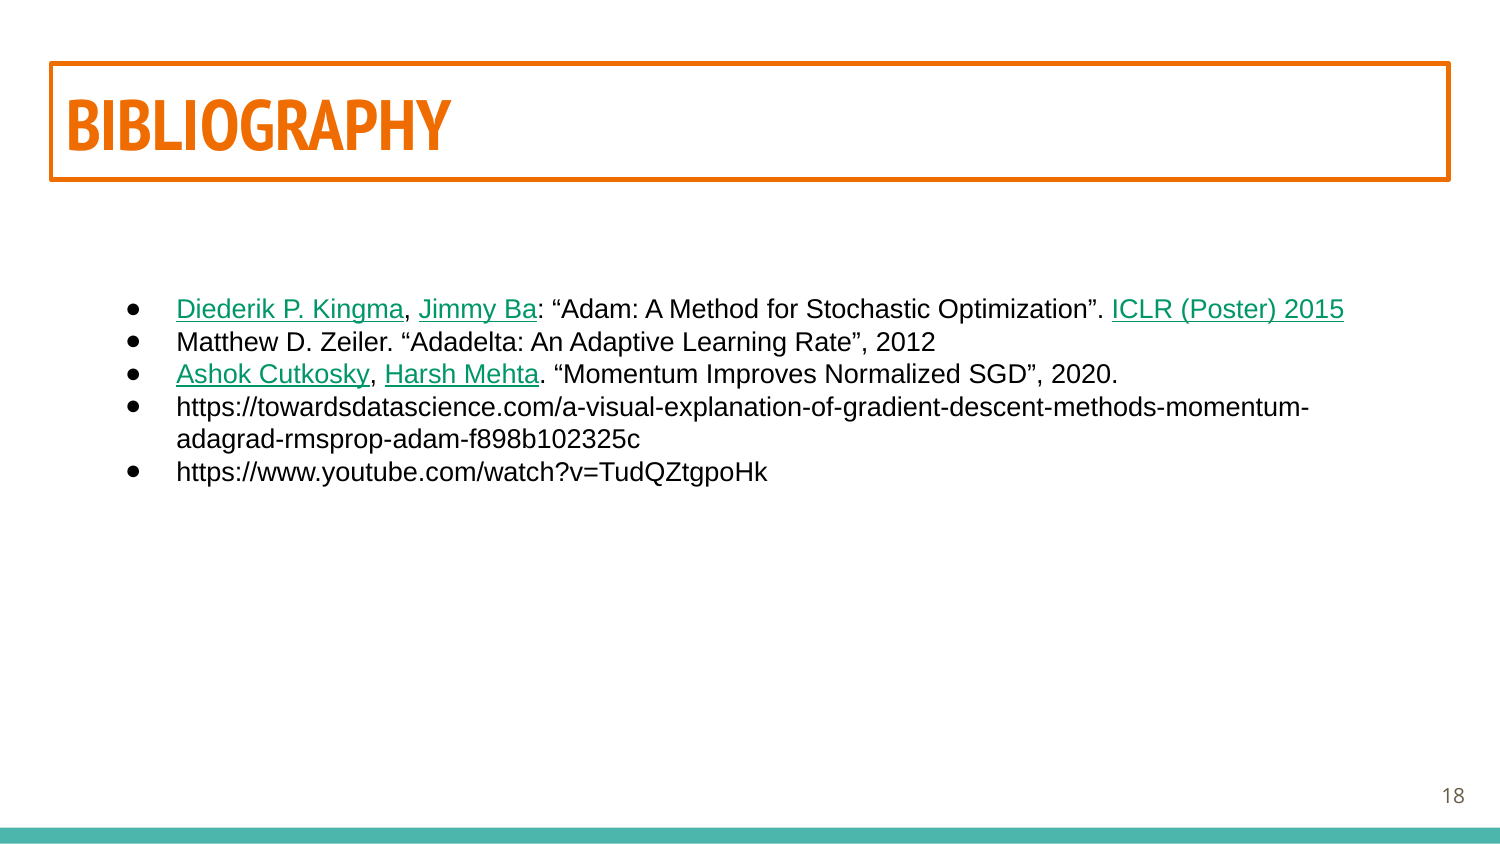

# BIBLIOGRAPHY

Diederik P. Kingma, Jimmy Ba: “Adam: A Method for Stochastic Optimization”. ICLR (Poster) 2015
Matthew D. Zeiler. “Adadelta: An Adaptive Learning Rate”, 2012
Ashok Cutkosky, Harsh Mehta. “Momentum Improves Normalized SGD”, 2020.
https://towardsdatascience.com/a-visual-explanation-of-gradient-descent-methods-momentum-adagrad-rmsprop-adam-f898b102325c
https://www.youtube.com/watch?v=TudQZtgpoHk
18